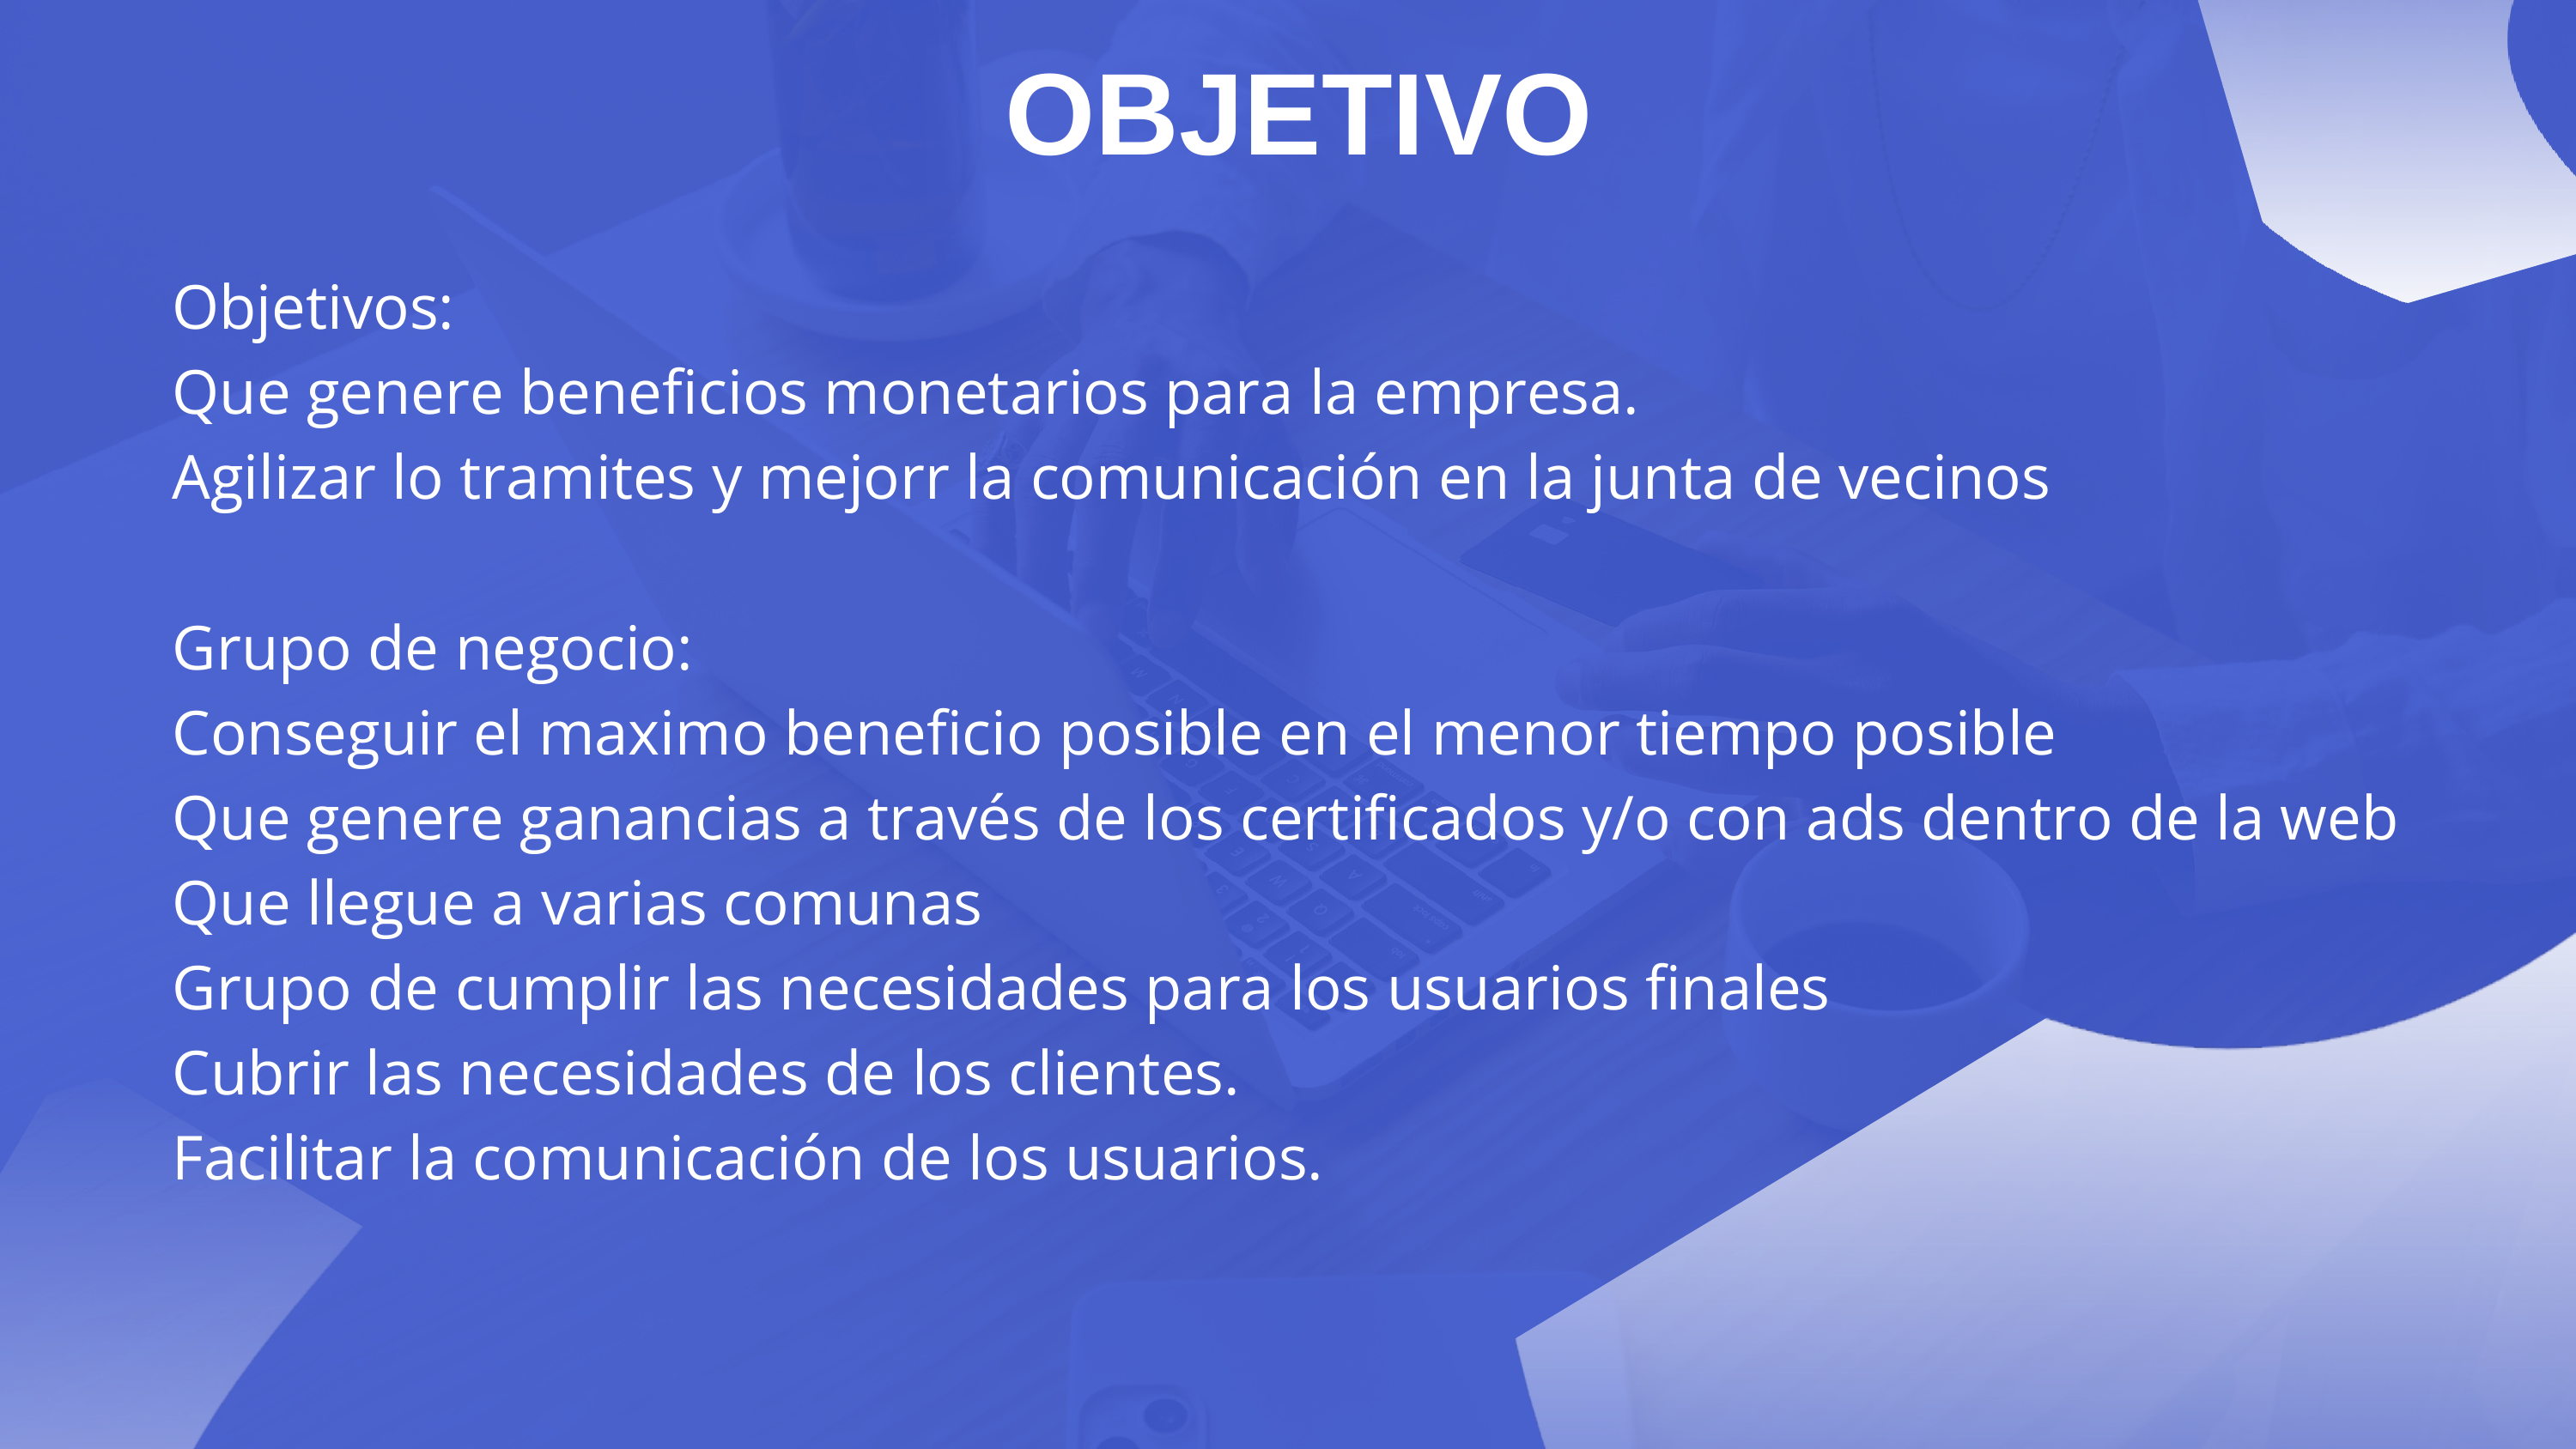

OBJETIVO
Objetivos:
Que genere beneficios monetarios para la empresa.
Agilizar lo tramites y mejorr la comunicación en la junta de vecinos

Grupo de negocio:
Conseguir el maximo beneficio posible en el menor tiempo posible
Que genere ganancias a través de los certificados y/o con ads dentro de la web
Que llegue a varias comunas
Grupo de cumplir las necesidades para los usuarios finales
Cubrir las necesidades de los clientes.
Facilitar la comunicación de los usuarios.